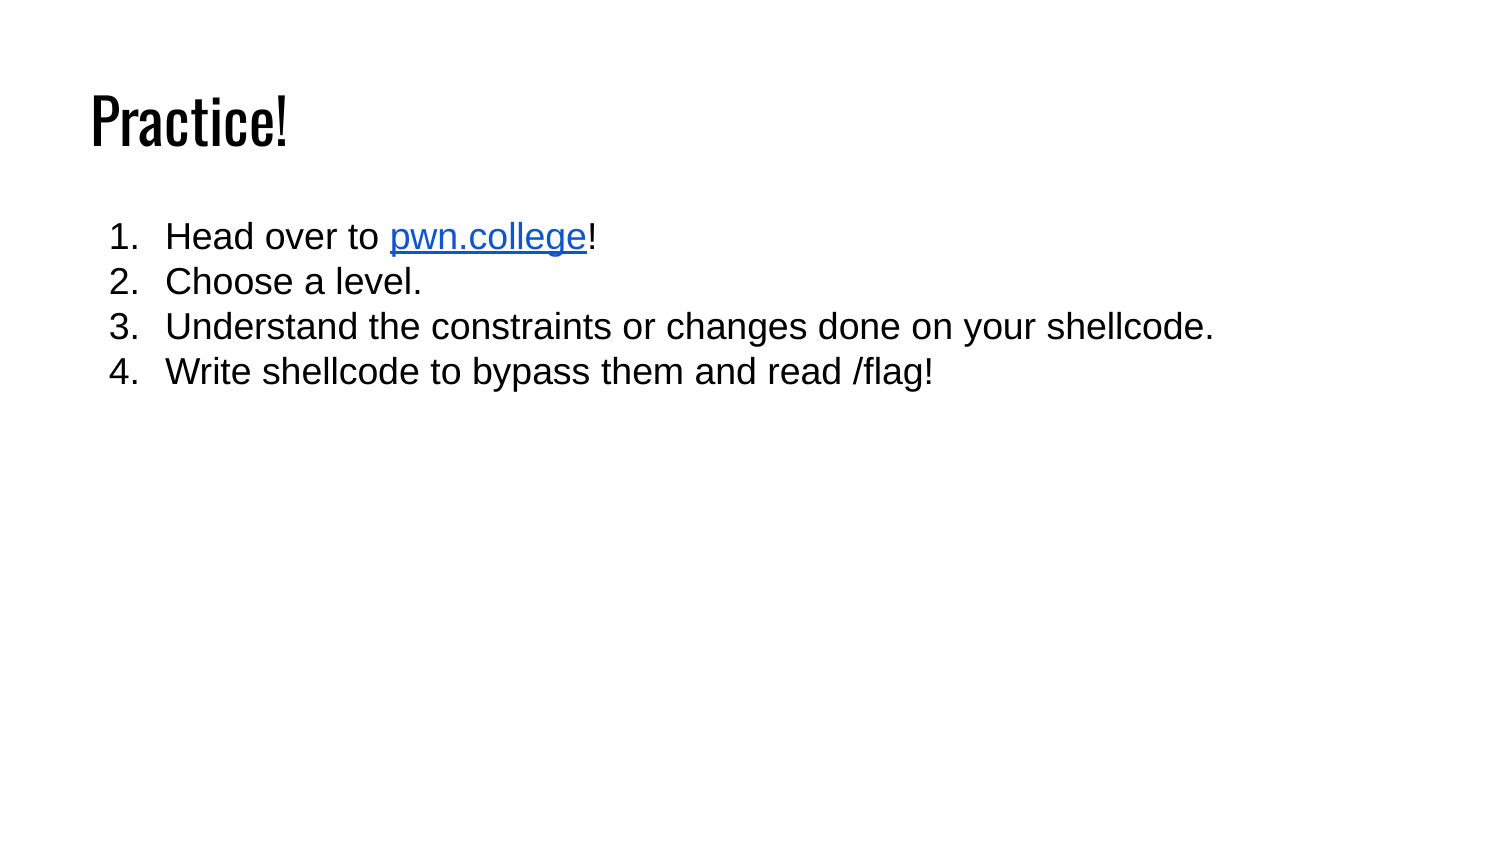

# Practice!
Head over to pwn.college!
Choose a level.
Understand the constraints or changes done on your shellcode.
Write shellcode to bypass them and read /flag!